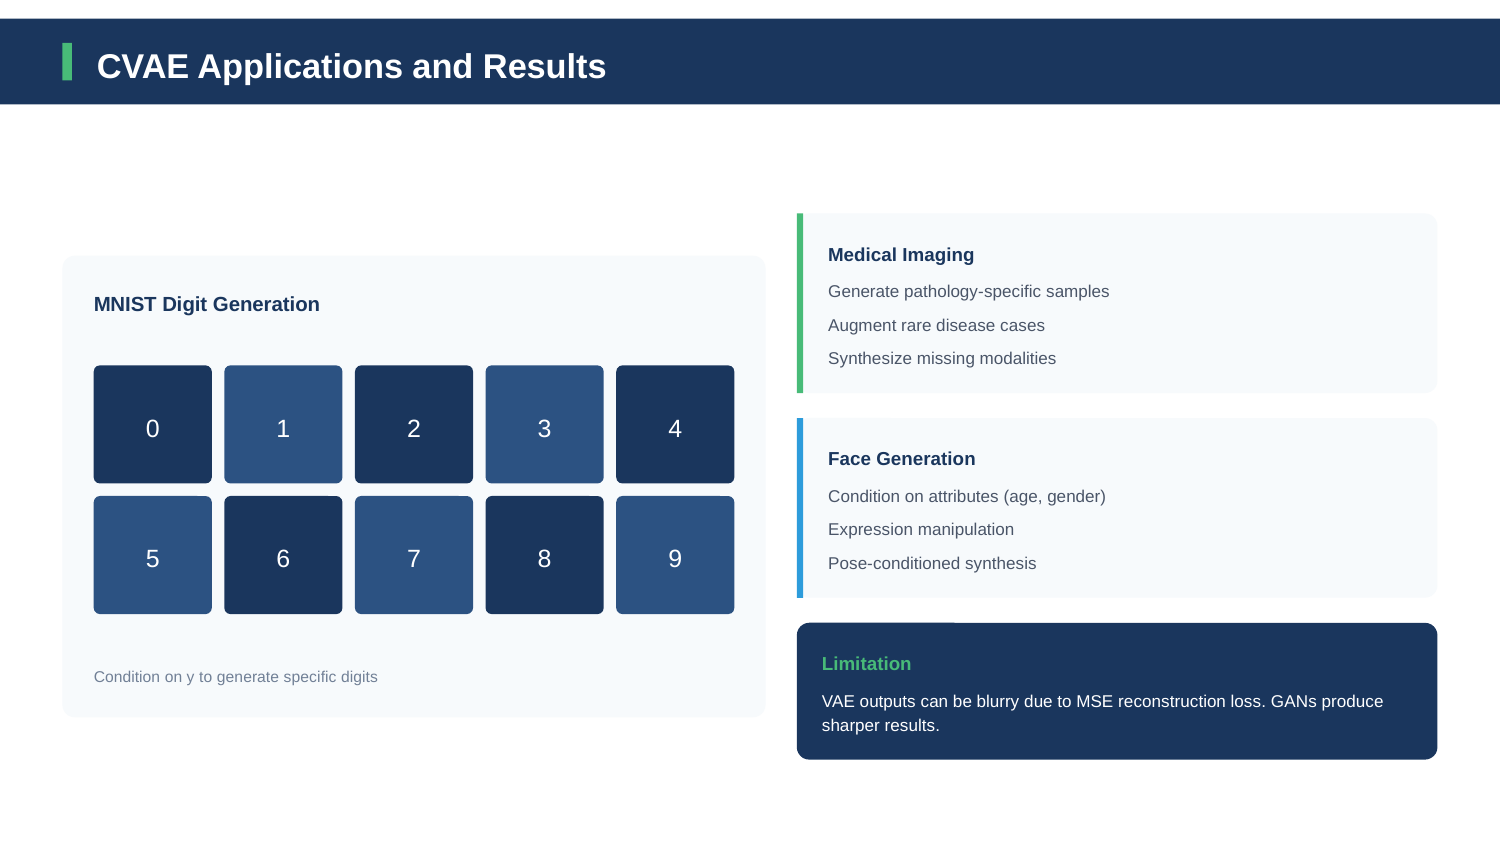

CVAE Applications and Results

Medical Imaging

Generate pathology-specific samples
MNIST Digit Generation
Augment rare disease cases
Synthesize missing modalities

0
1
2
3
4

Face Generation
Condition on attributes (age, gender)

Expression manipulation
5
6
7
8
9
Pose-conditioned synthesis

Limitation
Condition on y to generate specific digits
VAE outputs can be blurry due to MSE reconstruction loss. GANs produce sharper results.